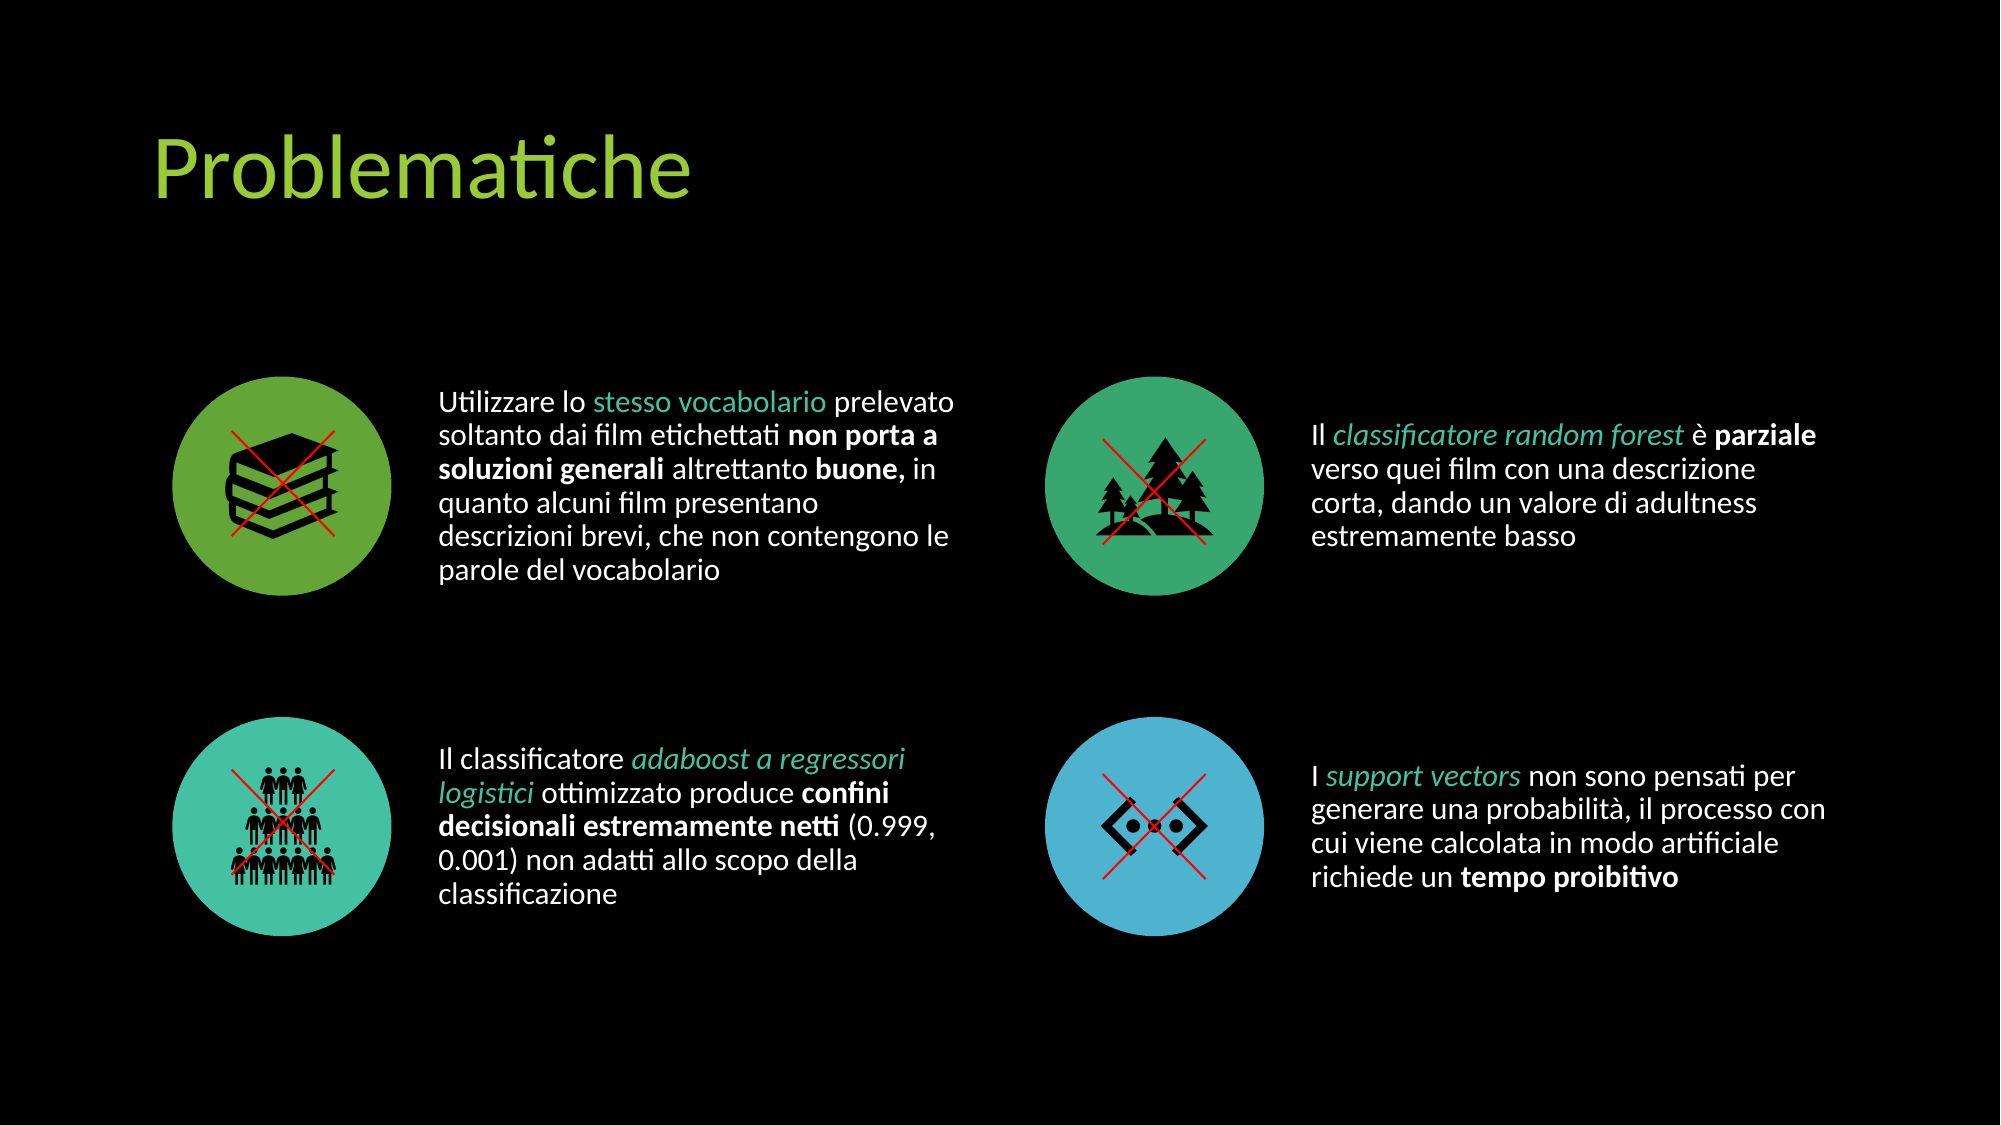

# Problematiche
Utilizzare lo stesso vocabolario prelevato soltanto dai film etichettati non porta a soluzioni generali altrettanto buone, in quanto alcuni film presentano descrizioni brevi, che non contengono le parole del vocabolario
Il classificatore random forest è parziale verso quei film con una descrizione corta, dando un valore di adultness estremamente basso
Il classificatore adaboost a regressori logistici ottimizzato produce confini decisionali estremamente netti (0.999, 0.001) non adatti allo scopo della classificazione
I support vectors non sono pensati per generare una probabilità, il processo con cui viene calcolata in modo artificiale richiede un tempo proibitivo